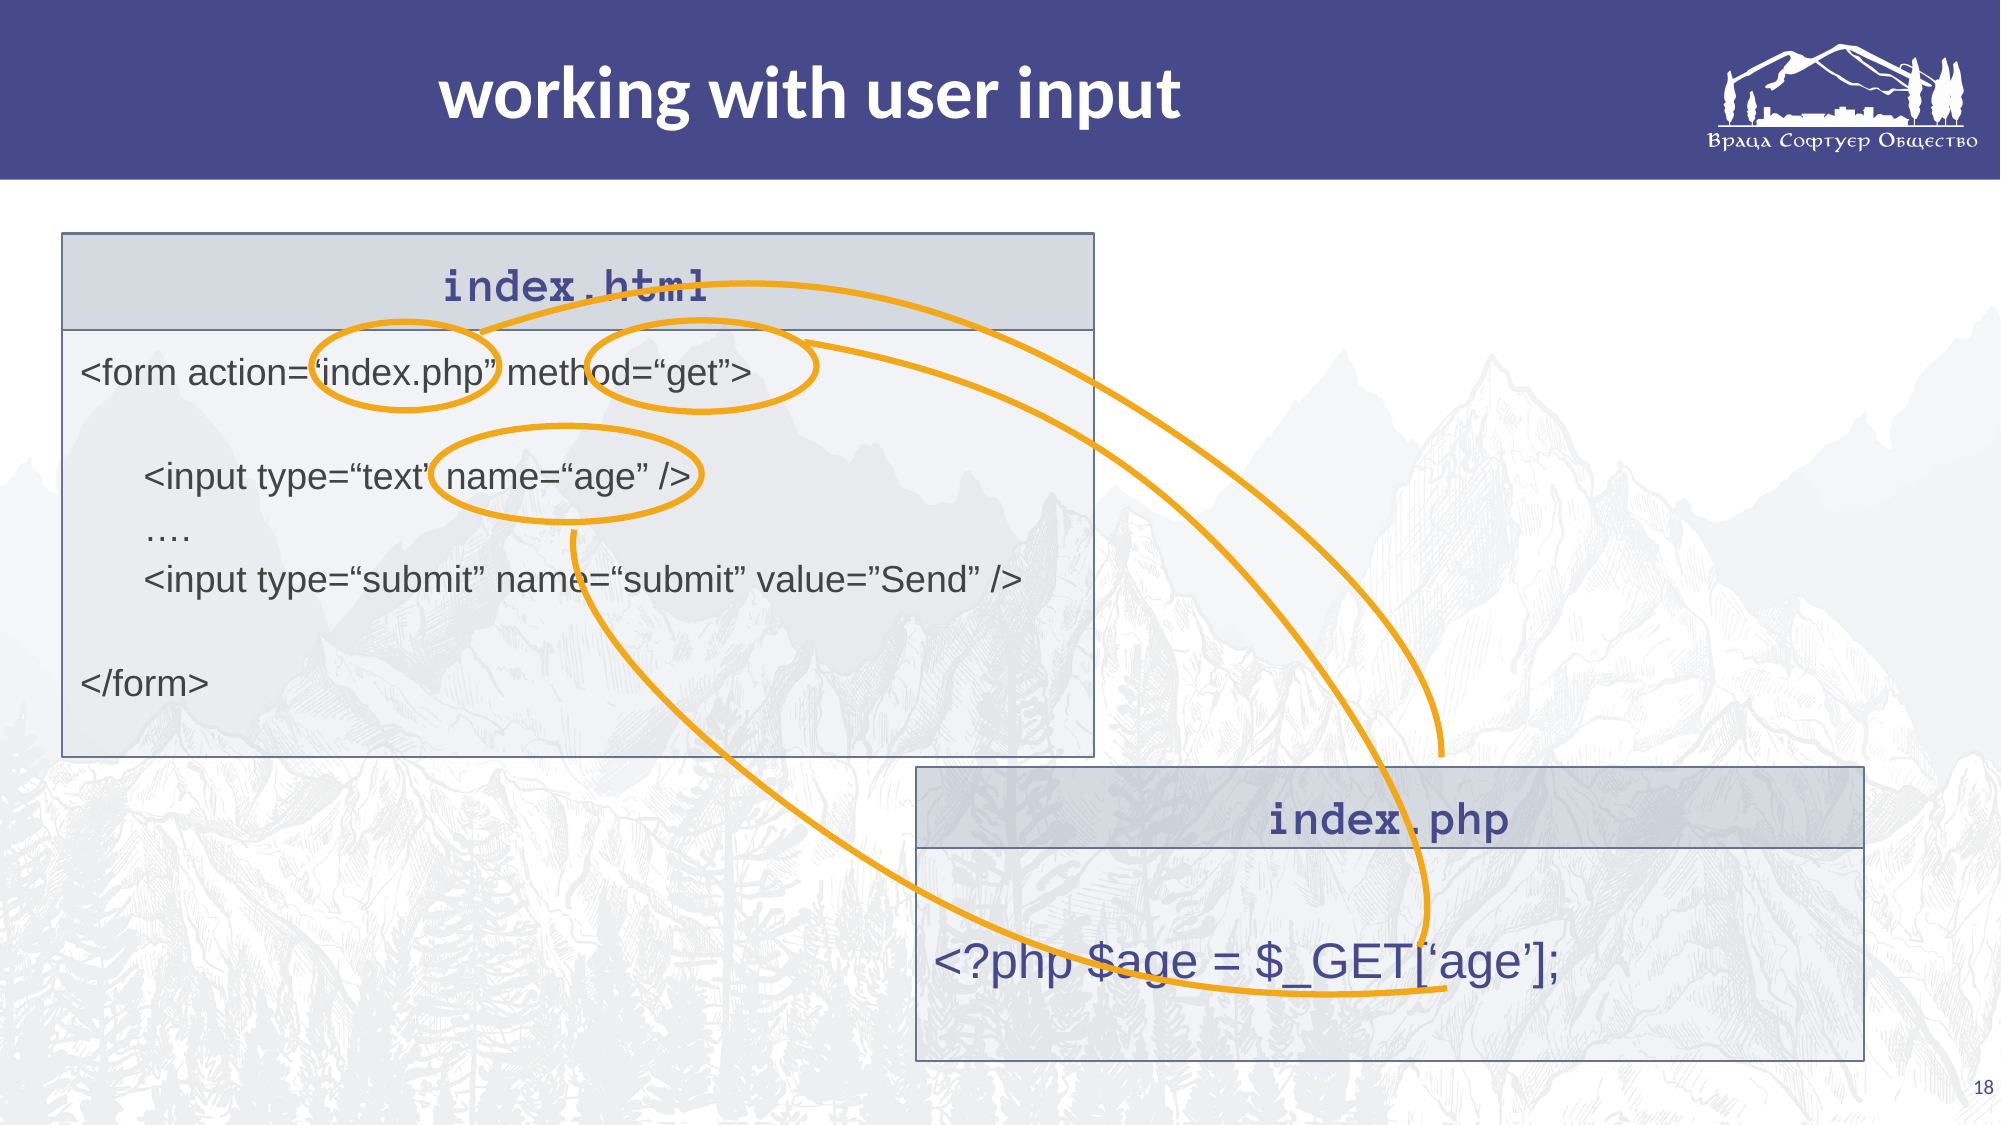

# working with user input
index.html

<form action=“index.php” method=“get”>

<input type=“text” name=“age” />
….
<input type=“submit” name=“submit” value=”Send” />

</form>

index.php

<?php $age = $_GET[‘age’];

18